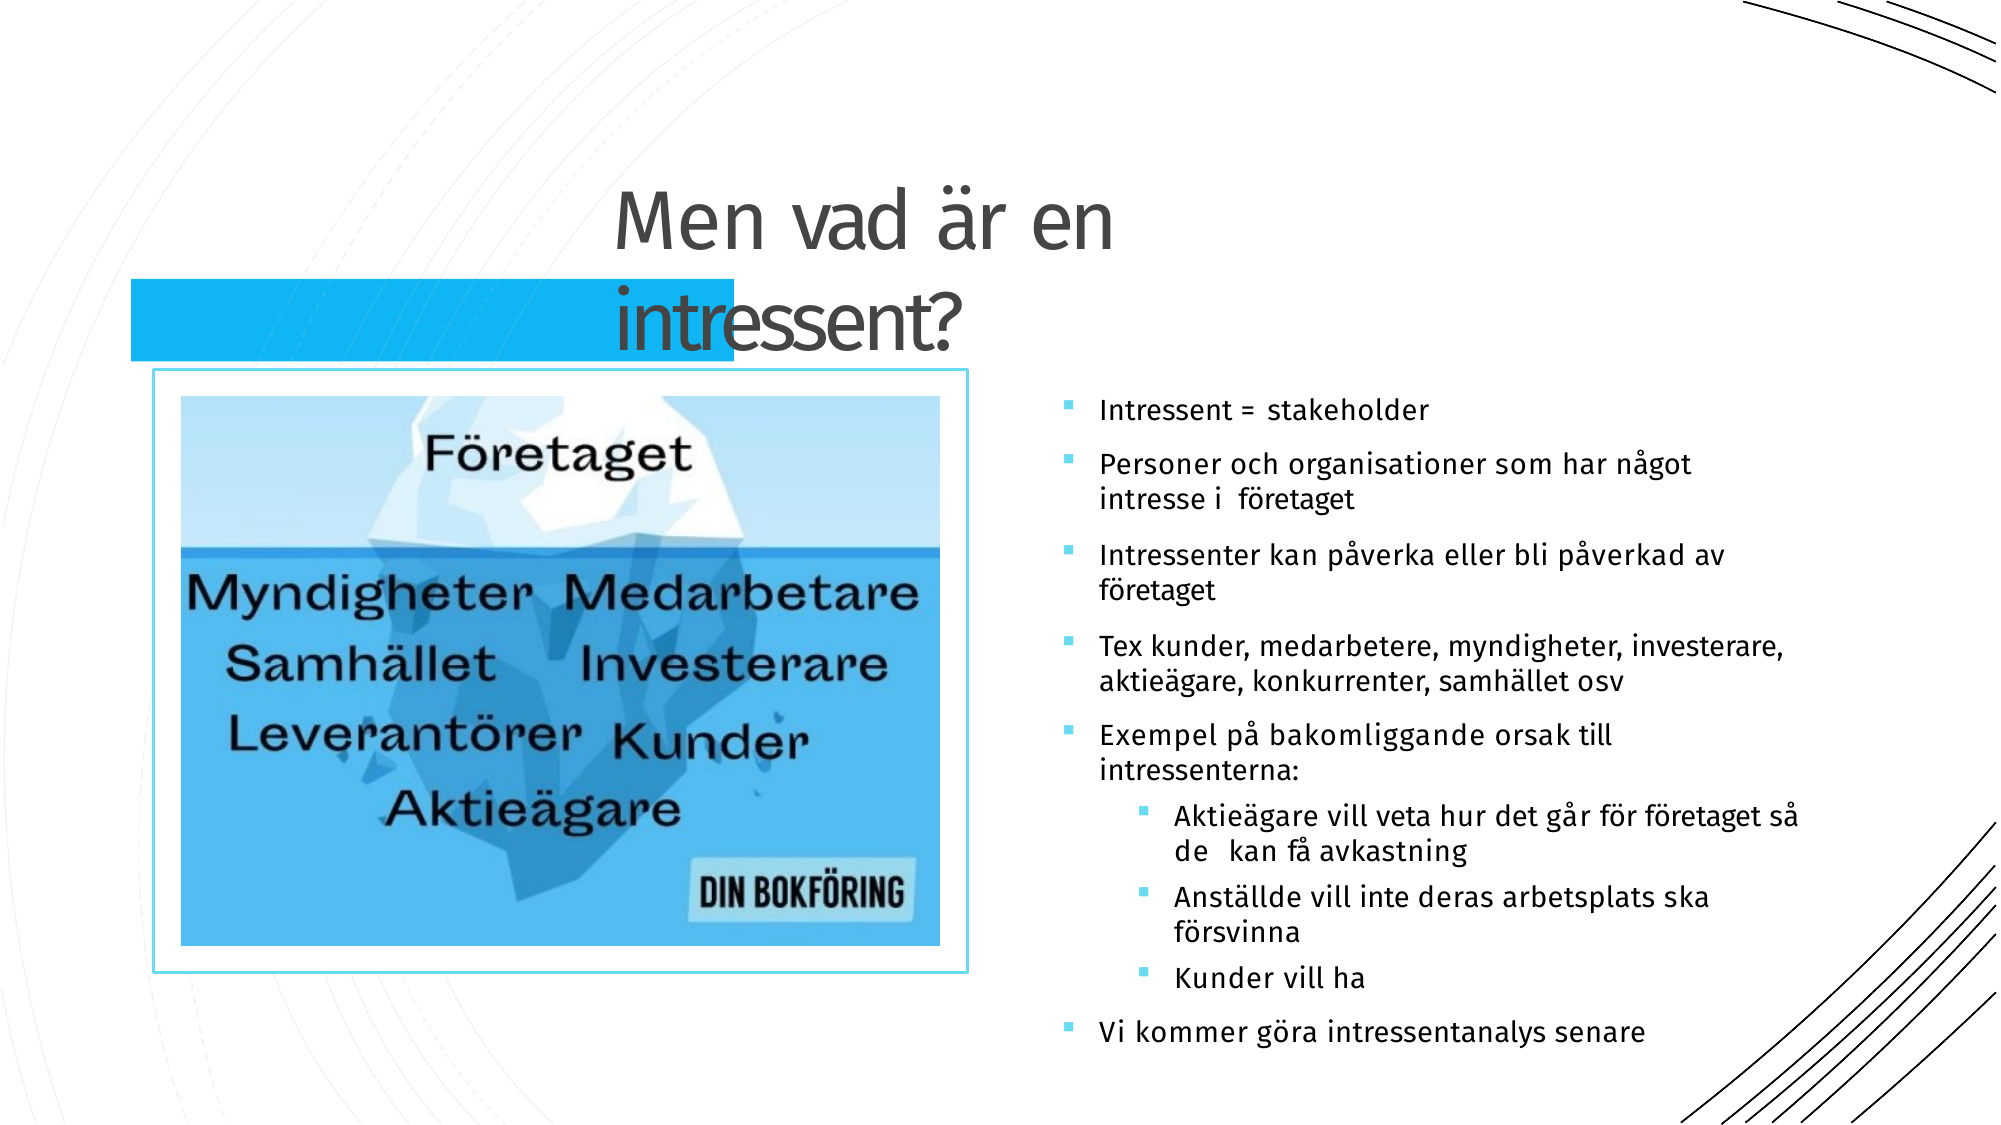

# Men vad är en intressent?

Intressent = stakeholder
Personer och organisationer som har något intresse i  företaget
Intressenter kan påverka eller bli påverkad av företaget
Tex kunder, medarbetere, myndigheter, investerare,  aktieägare, konkurrenter, samhället osv
Exempel på bakomliggande orsak till intressenterna:
Aktieägare vill veta hur det går för företaget så de  kan få avkastning
Anställde vill inte deras arbetsplats ska försvinna
Kunder vill ha
Vi kommer göra intressentanalys senare